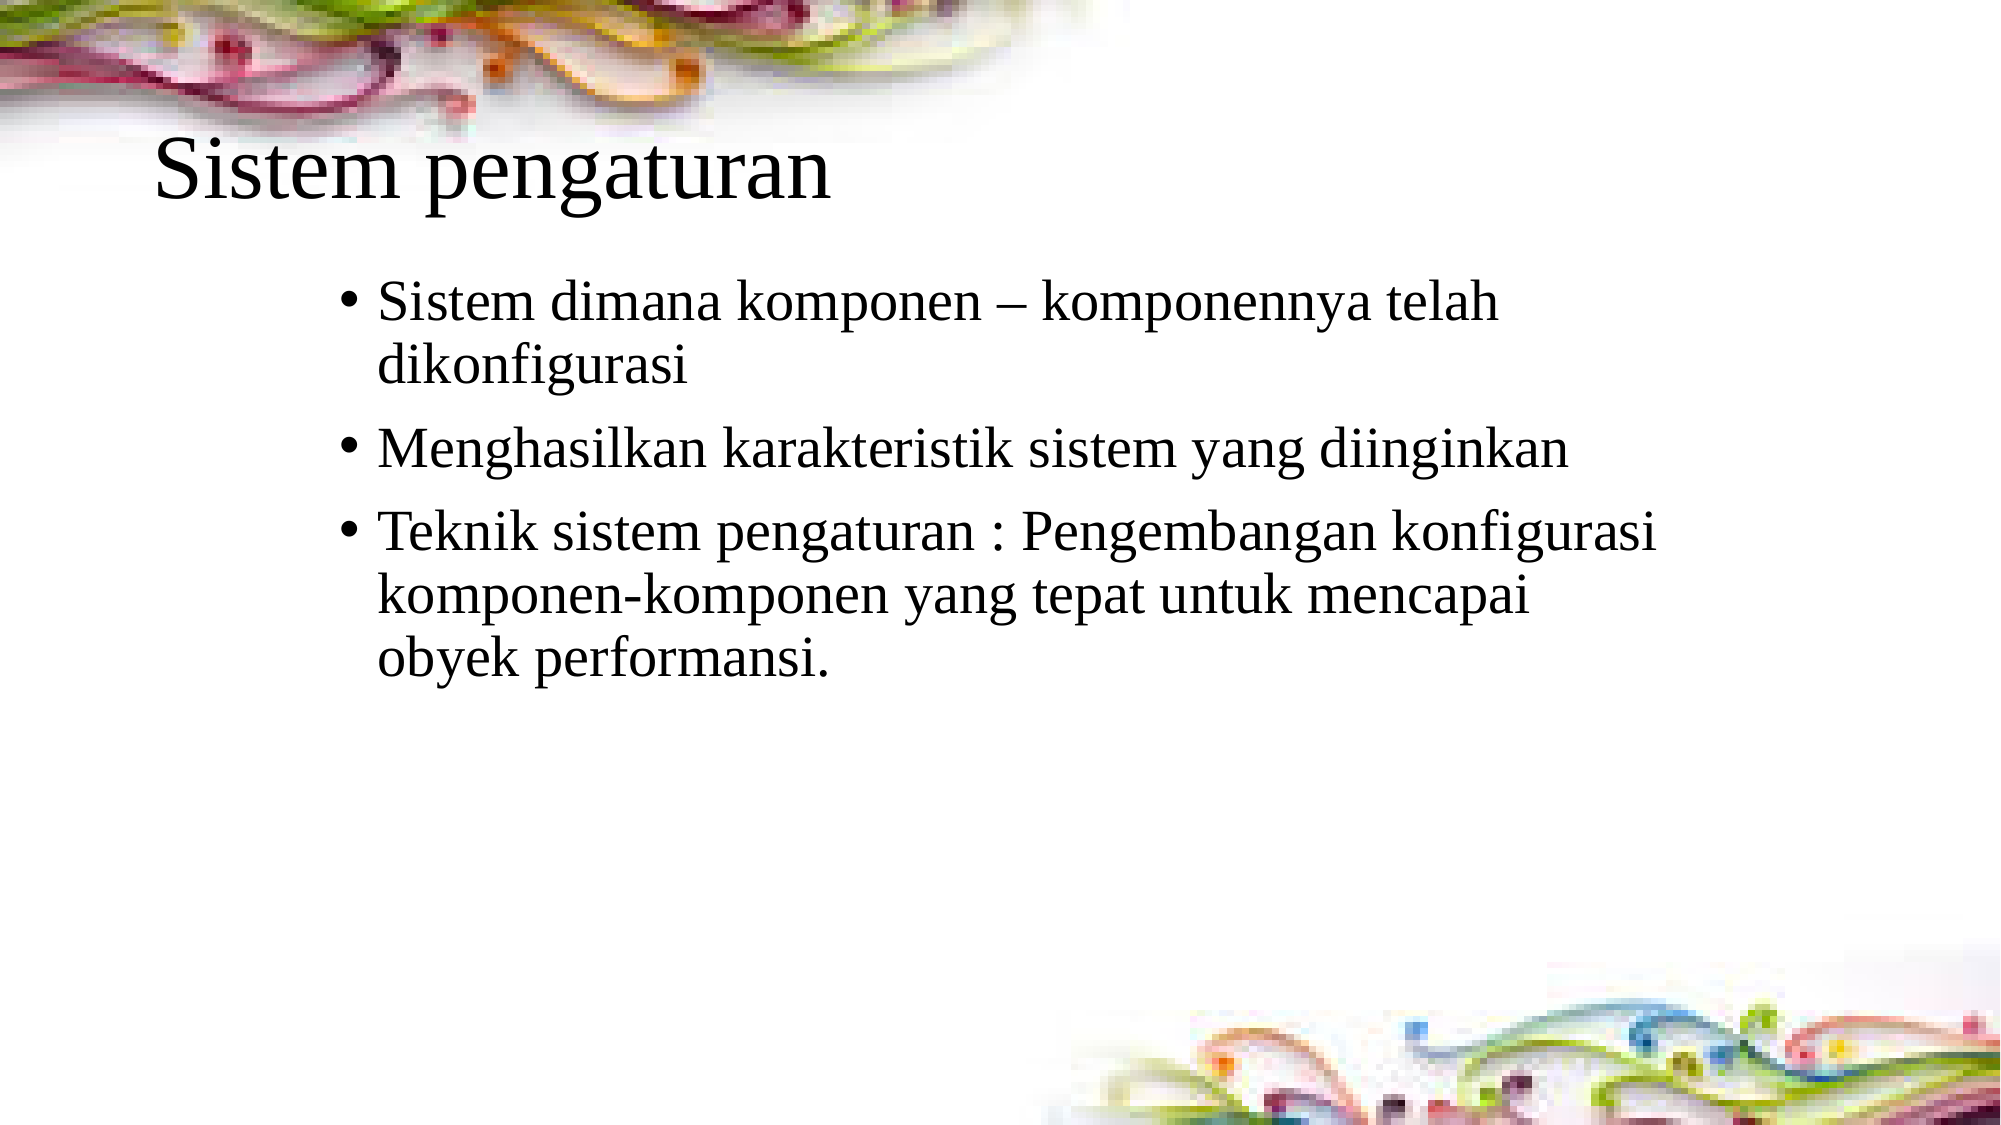

# Sistem pengaturan
Sistem dimana komponen – komponennya telah dikonfigurasi
Menghasilkan karakteristik sistem yang diinginkan
Teknik sistem pengaturan : Pengembangan konfigurasi komponen-komponen yang tepat untuk mencapai obyek performansi.